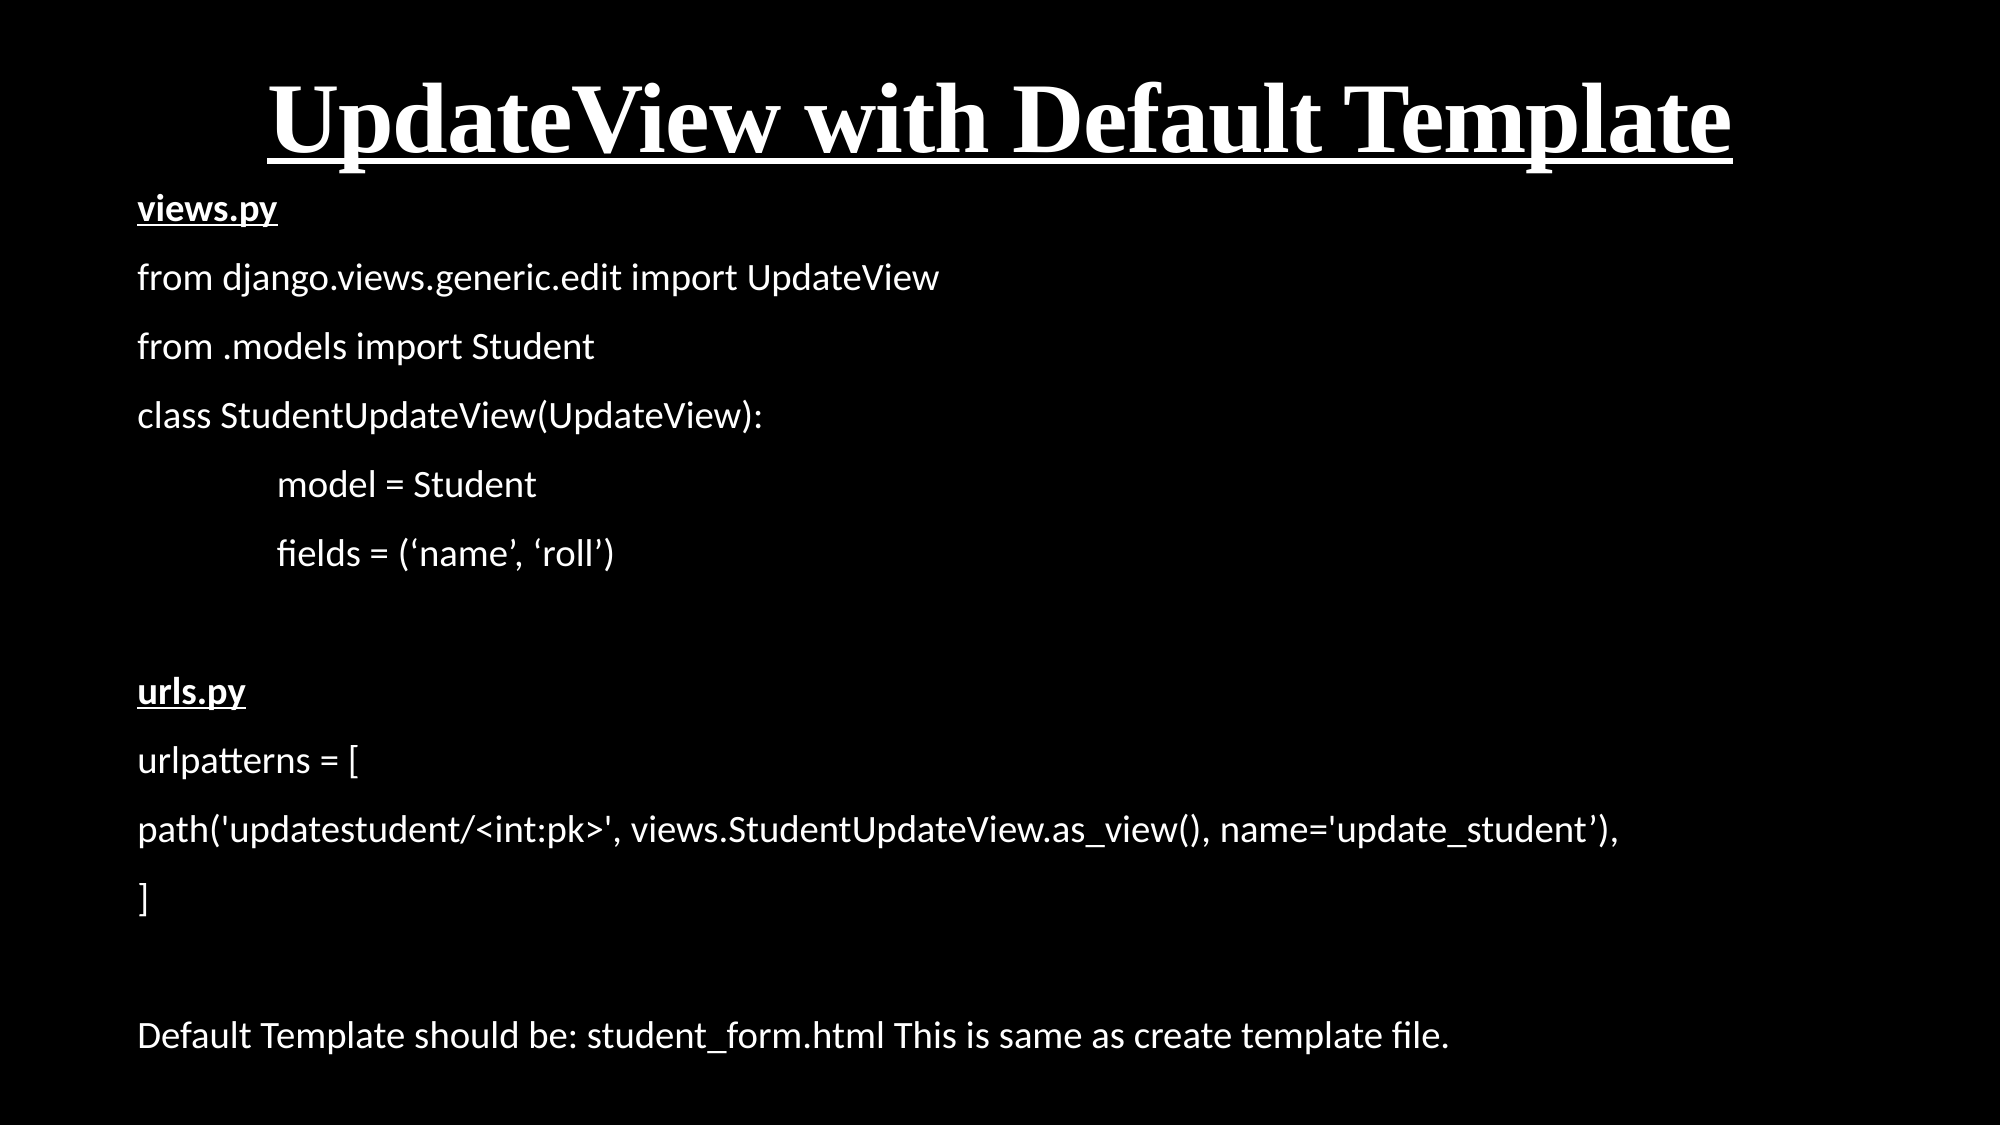

# UpdateView with Default Template
views.py
from django.views.generic.edit import UpdateView
from .models import Student
class StudentUpdateView(UpdateView):
	model = Student
	fields = (‘name’, ‘roll’)

urls.py
urlpatterns = [
path('updatestudent/<int:pk>', views.StudentUpdateView.as_view(), name='update_student’),
]

Default Template should be: student_form.html This is same as create template file.